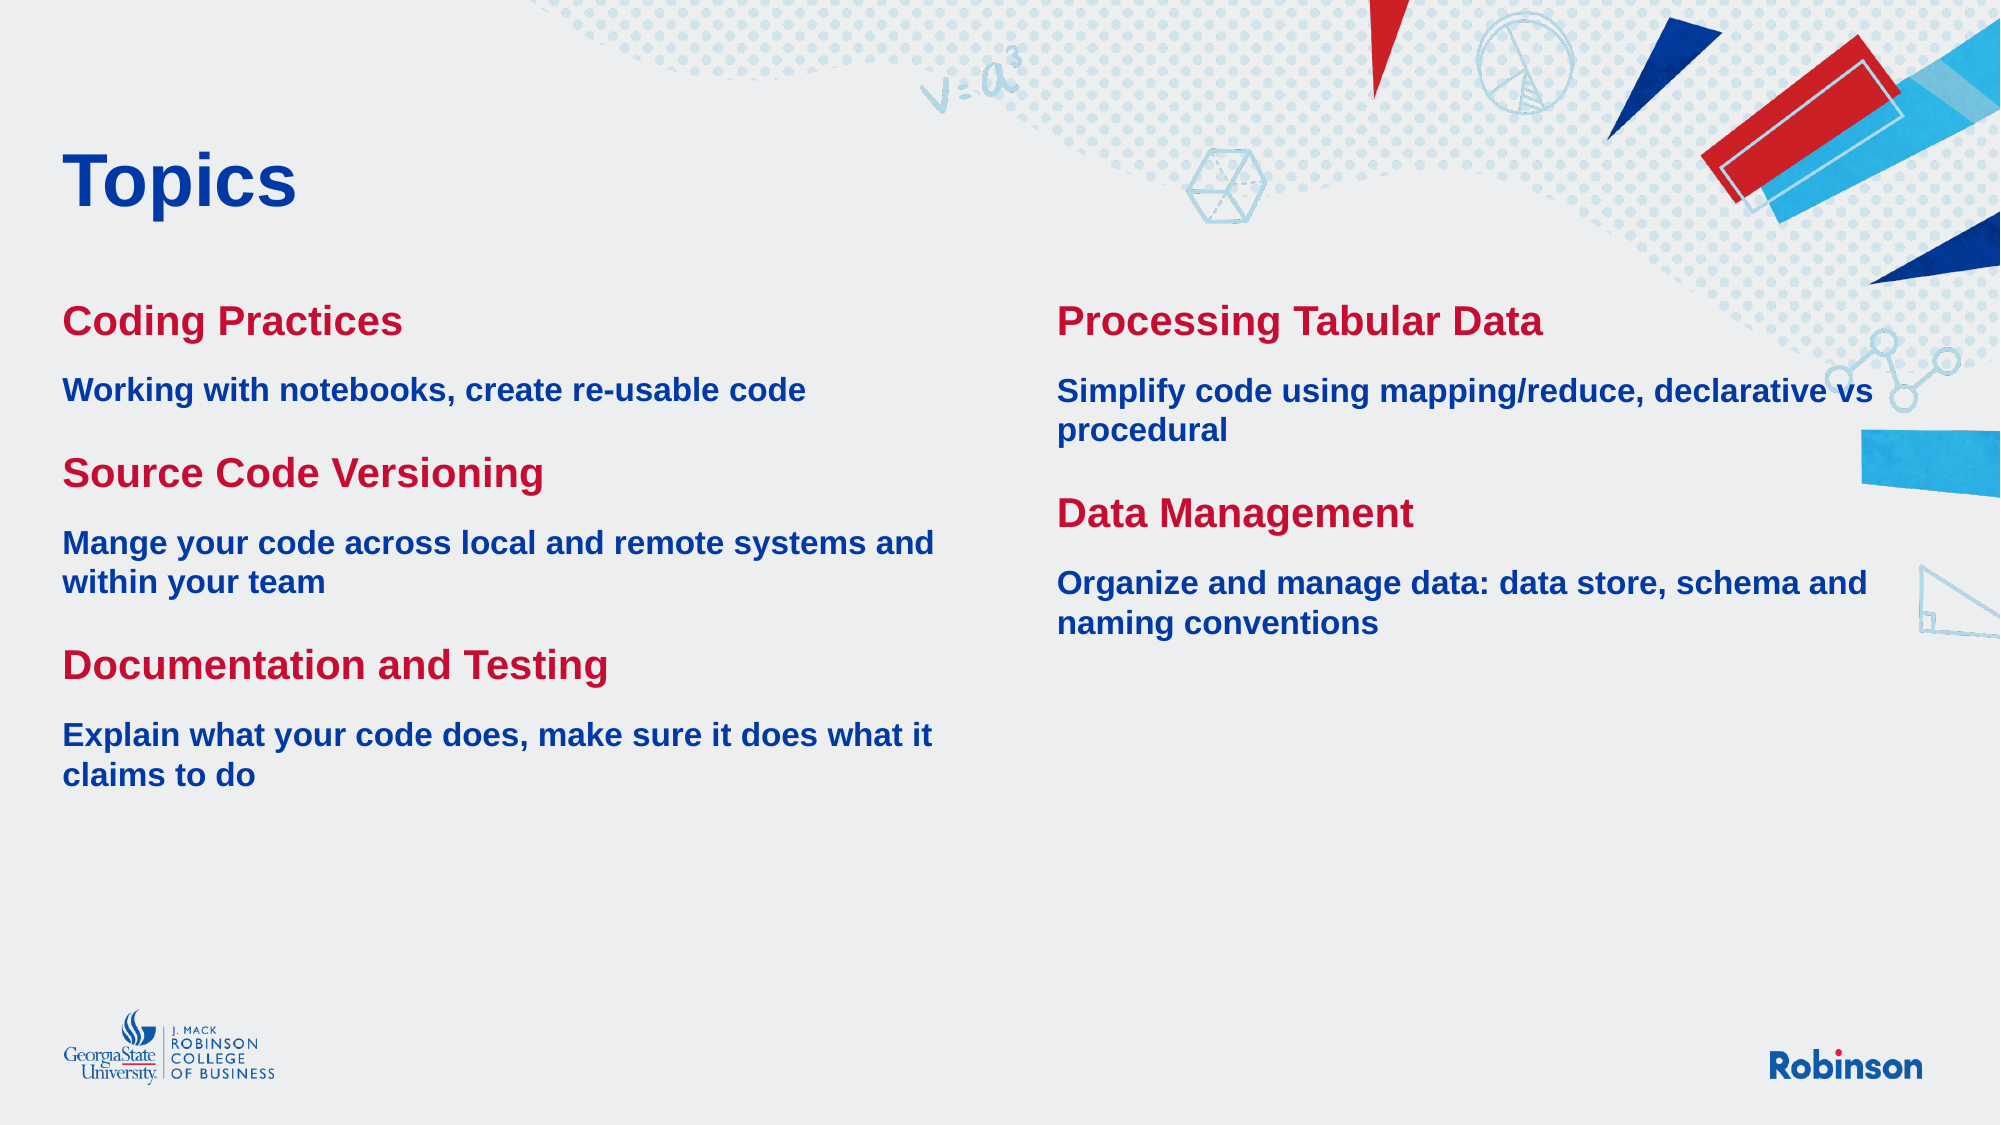

# Topics
Coding Practices
Working with notebooks, create re-usable code
Source Code Versioning
Mange your code across local and remote systems and within your team
Documentation and Testing
Explain what your code does, make sure it does what it claims to do

Processing Tabular Data
Simplify code using mapping/reduce, declarative vs procedural
Data Management
Organize and manage data: data store, schema and naming conventions